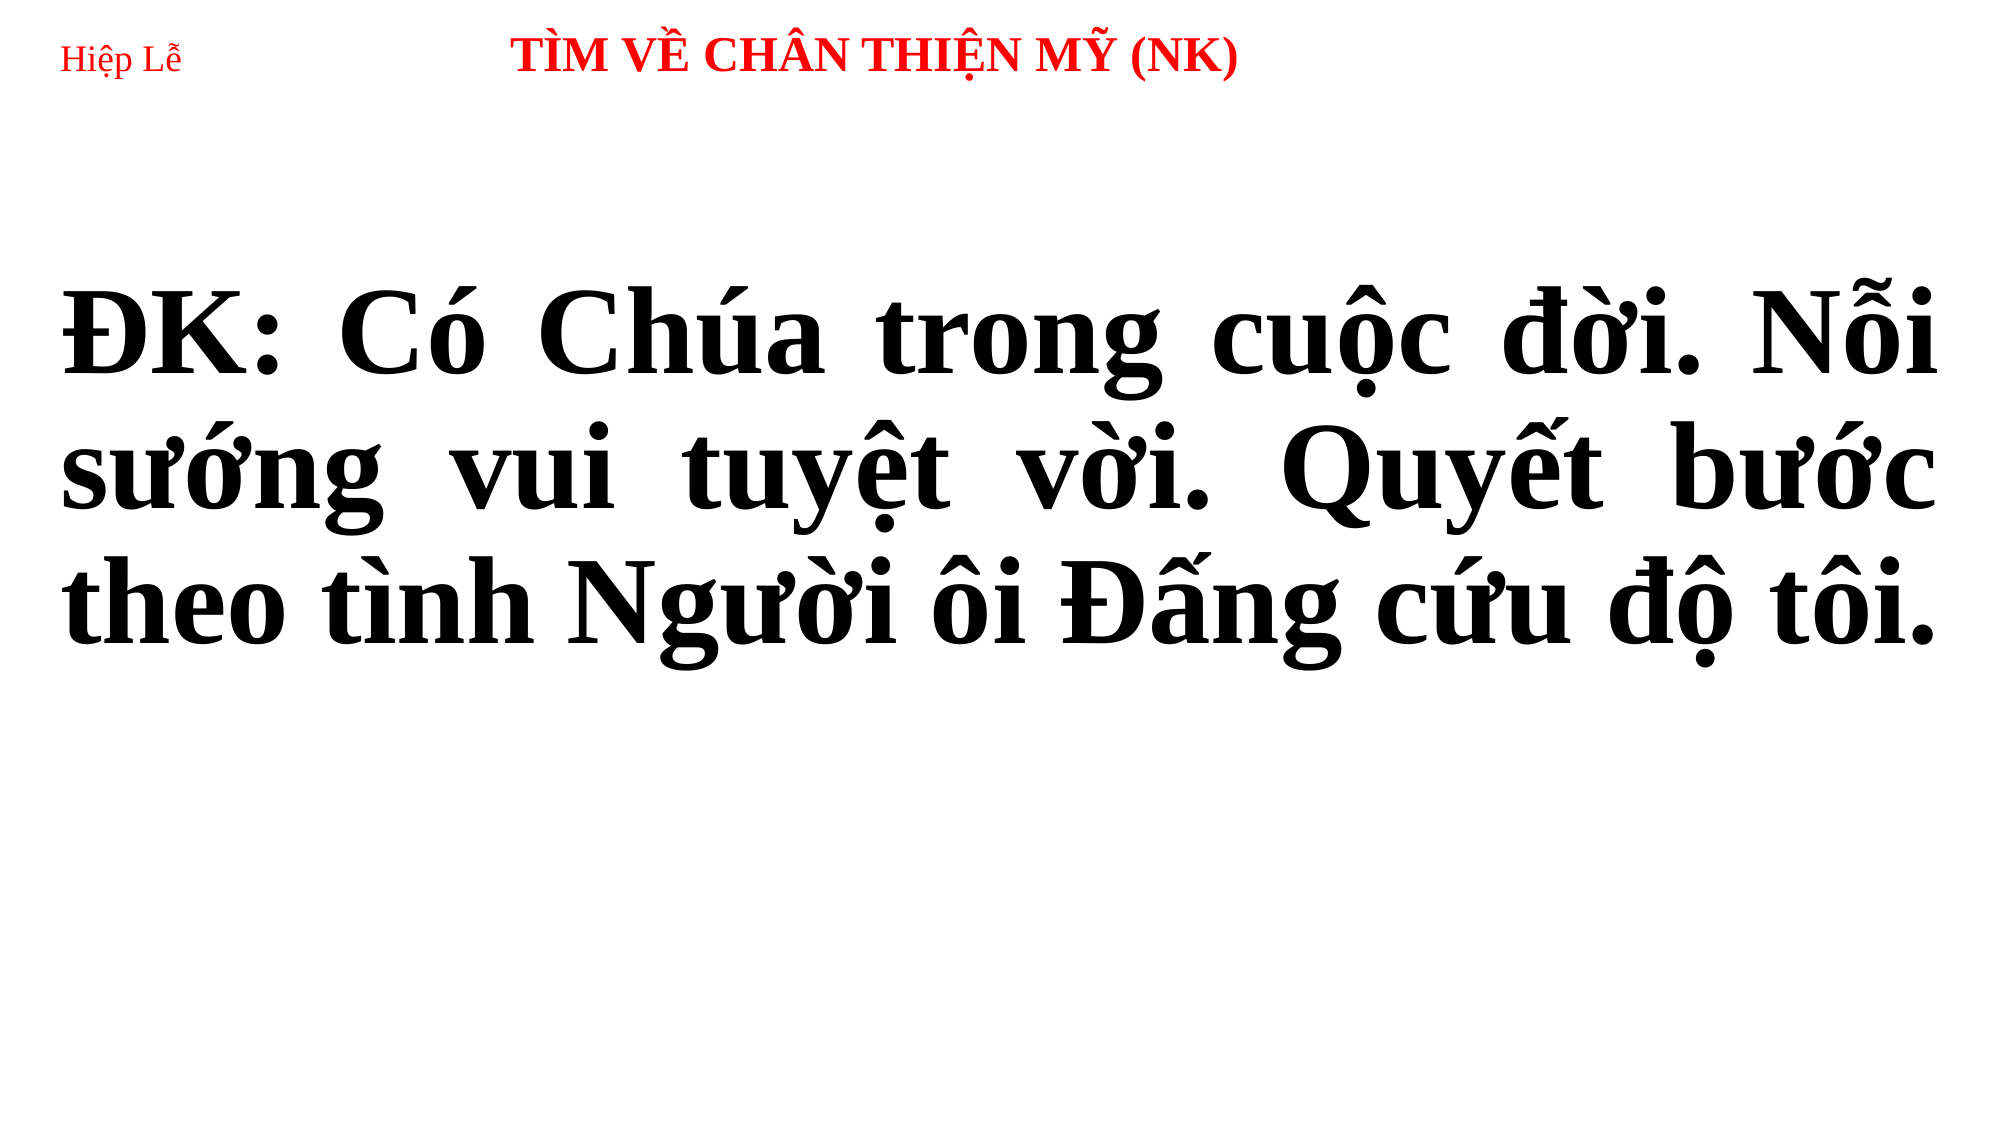

# Hiệp Lễ                     	TÌM VỀ CHÂN THIỆN MỸ (NK)
ĐK: Có Chúa trong cuộc đời. Nỗi sướng vui tuyệt vời. Quyết bước theo tình Người ôi Đấng cứu độ tôi.